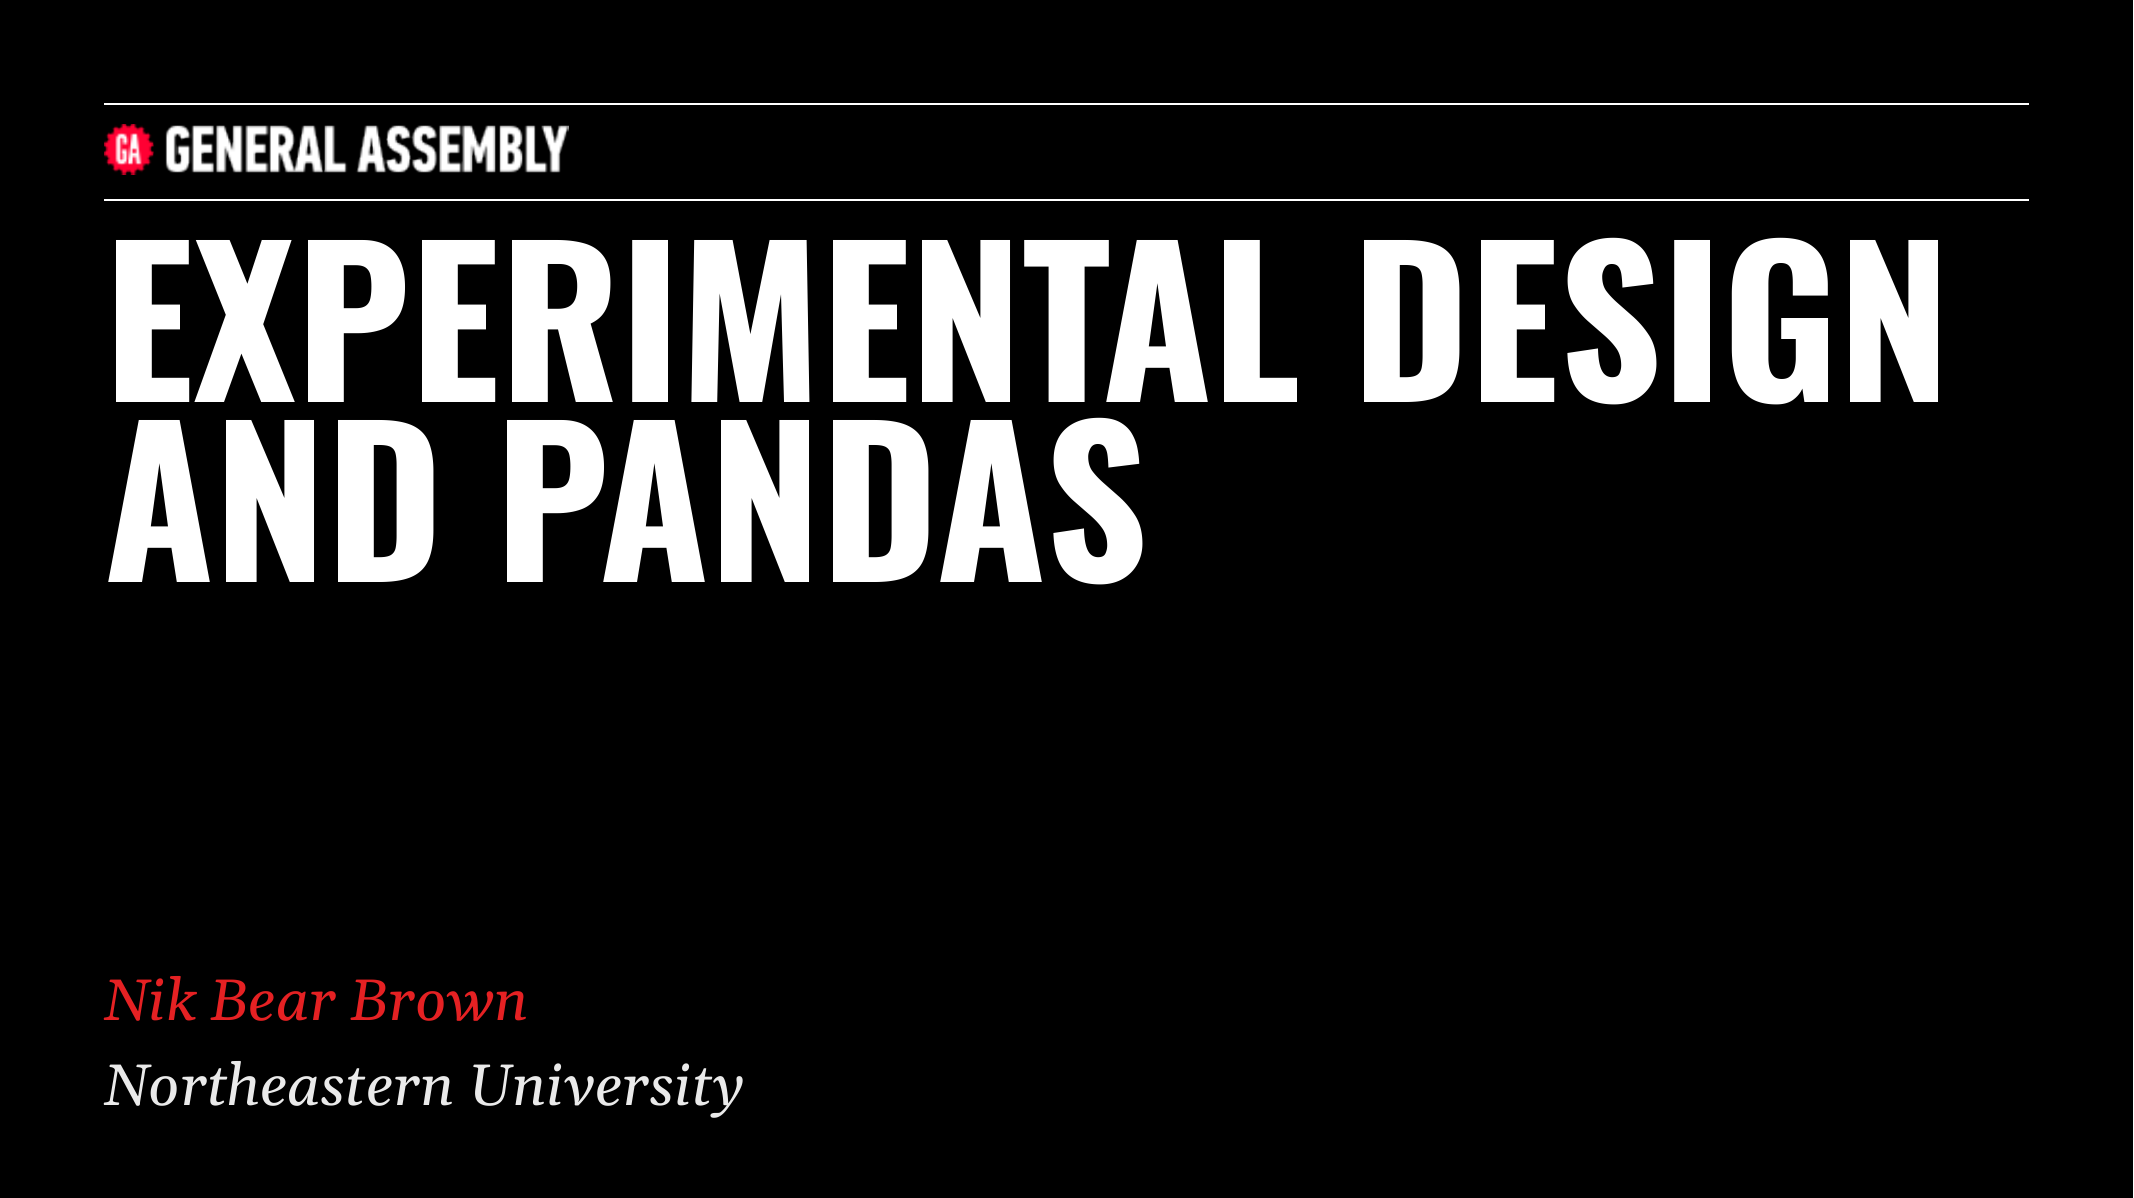

EXPERIMENTAL DESIGN AND PANDAS
Nik Bear Brown
Northeastern University